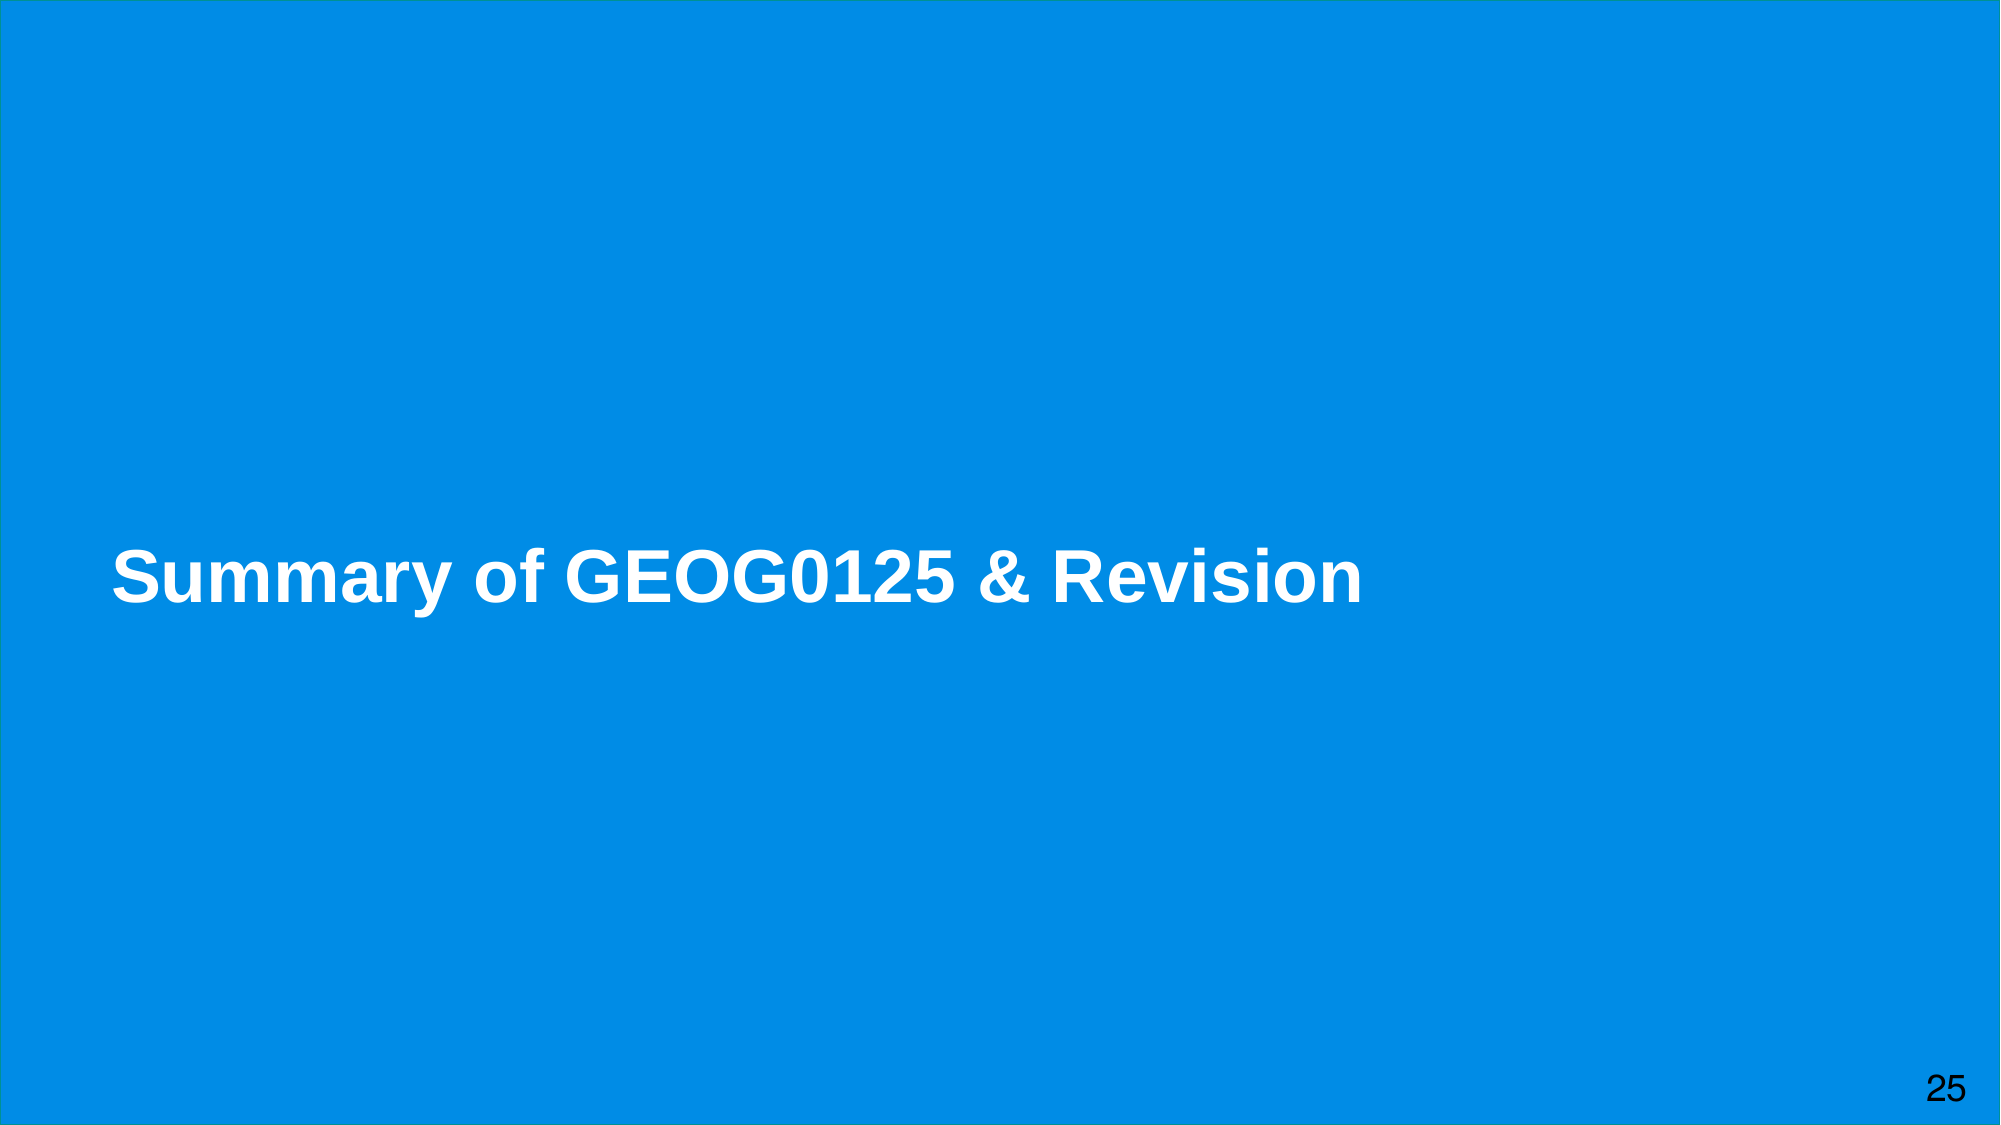

# Summary of GEOG0125 & Revision
25